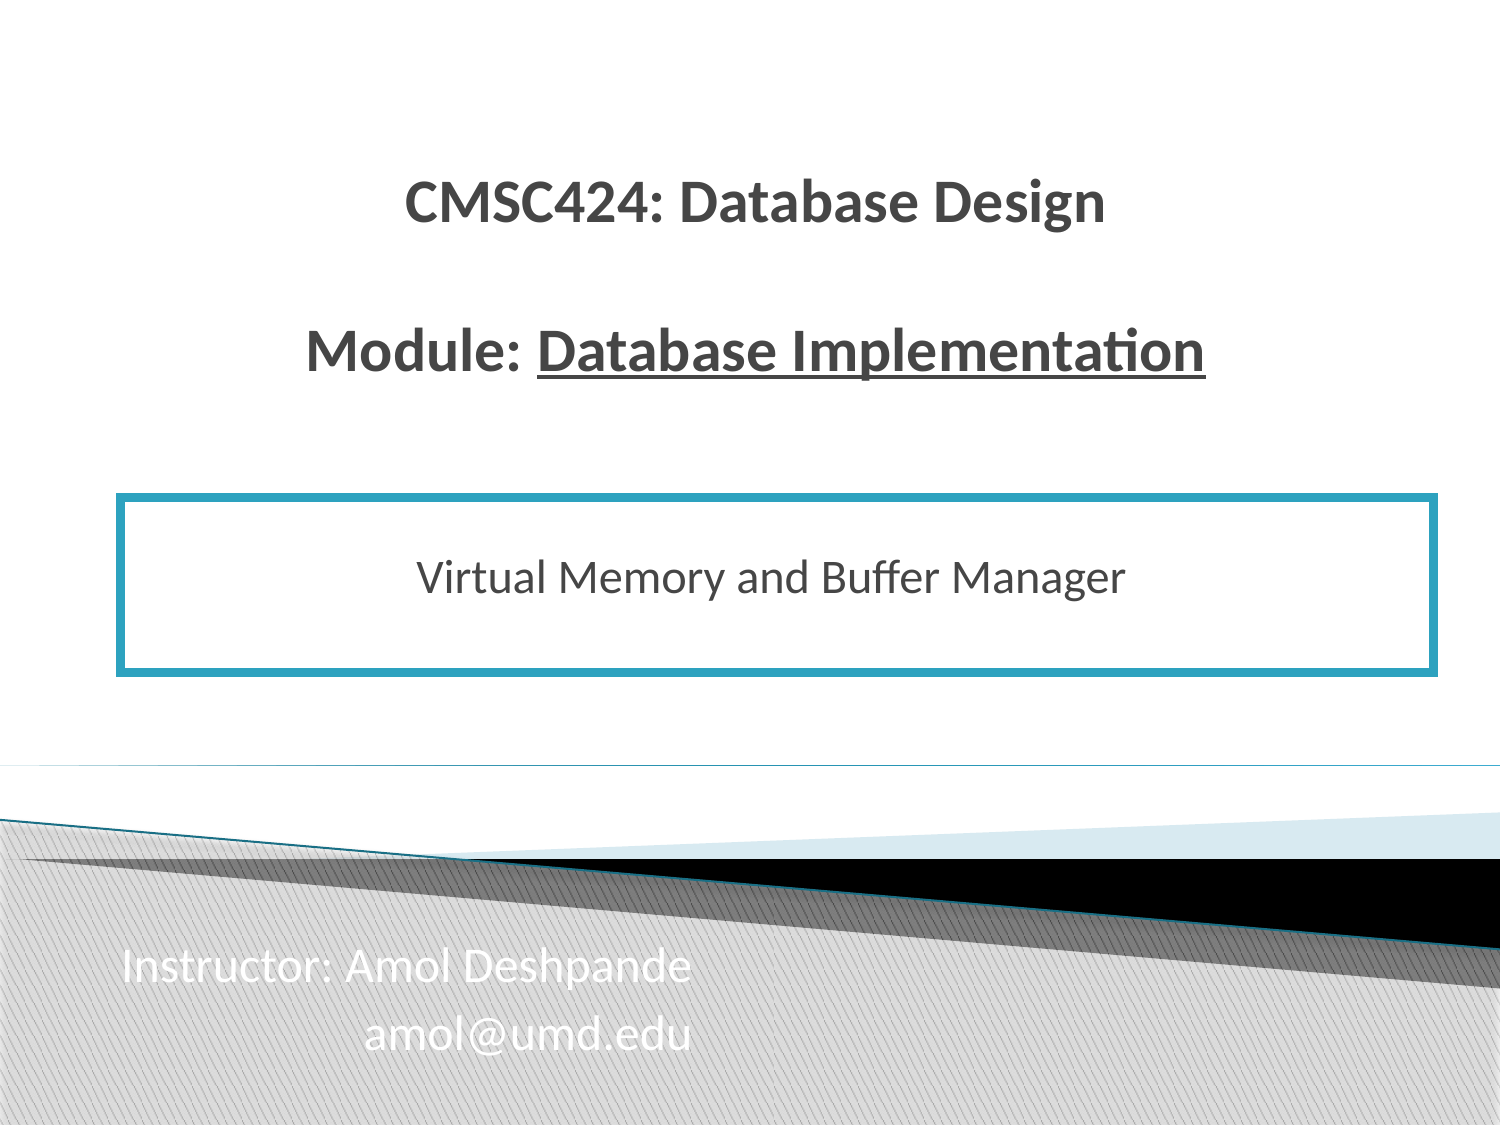

# CMSC424: Database Design Module: Database Implementation
Virtual Memory and Buffer Manager
Instructor: Amol Deshpande
                   amol@umd.edu